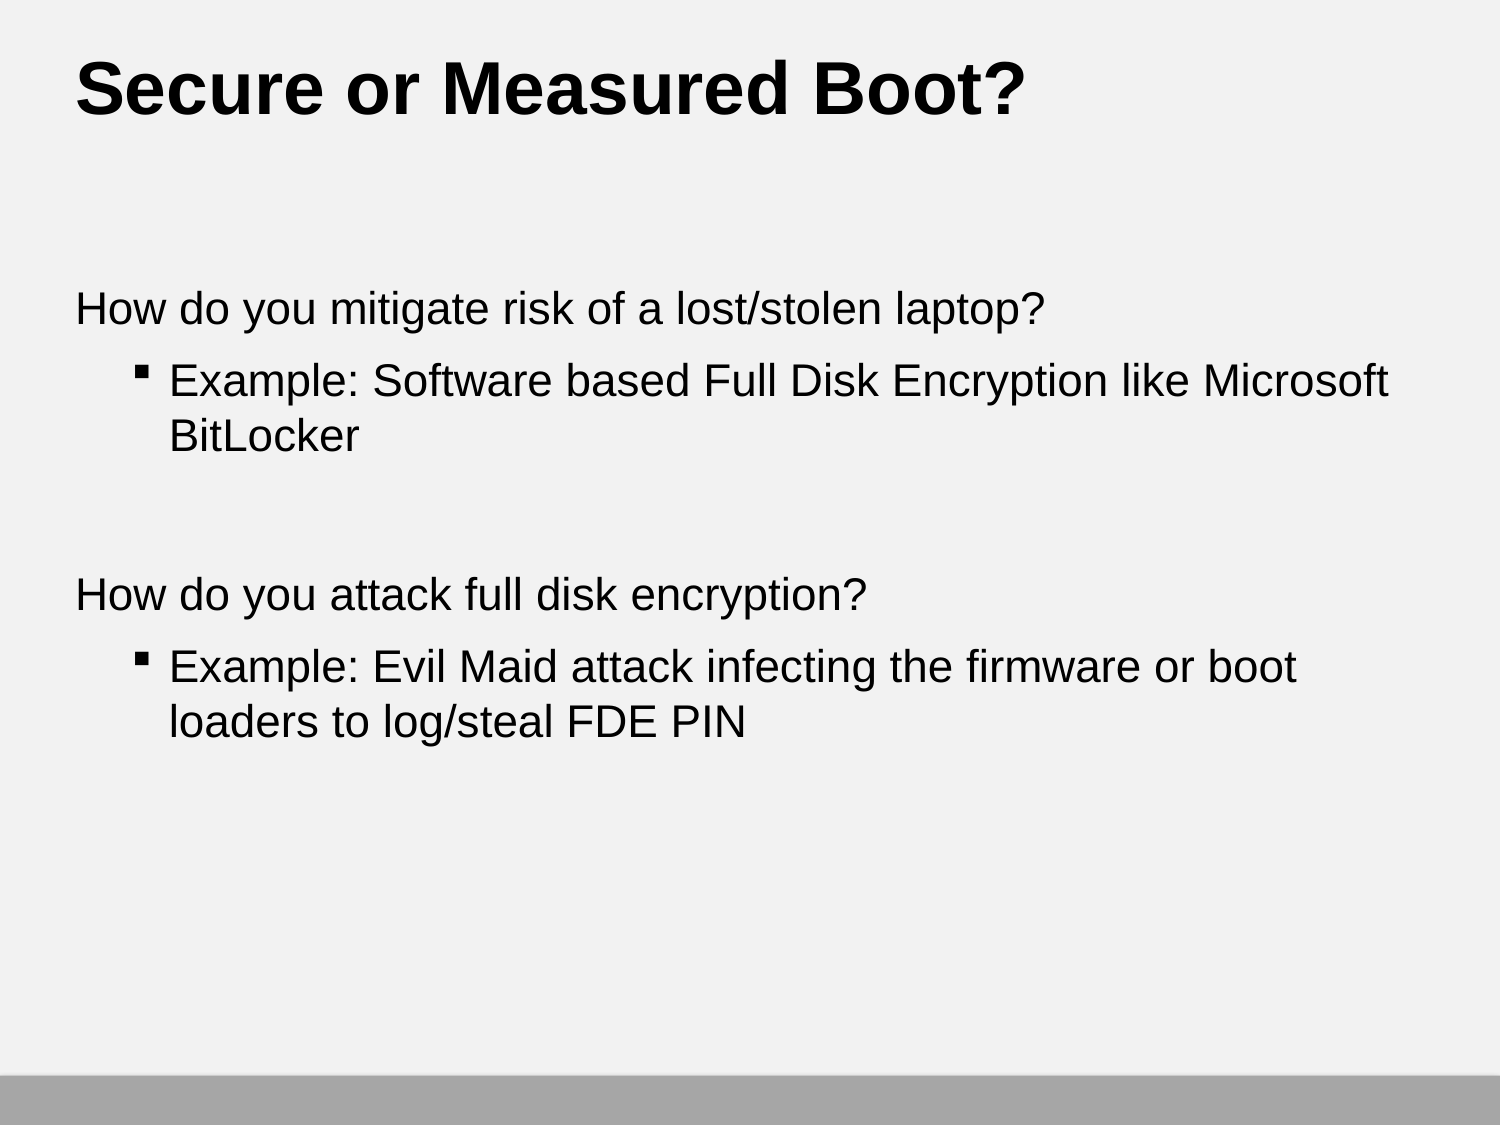

# Secure or Measured Boot?
How do you mitigate risk of a lost/stolen laptop?
Example: Software based Full Disk Encryption like Microsoft BitLocker

How do you attack full disk encryption?
Example: Evil Maid attack infecting the firmware or boot loaders to log/steal FDE PIN